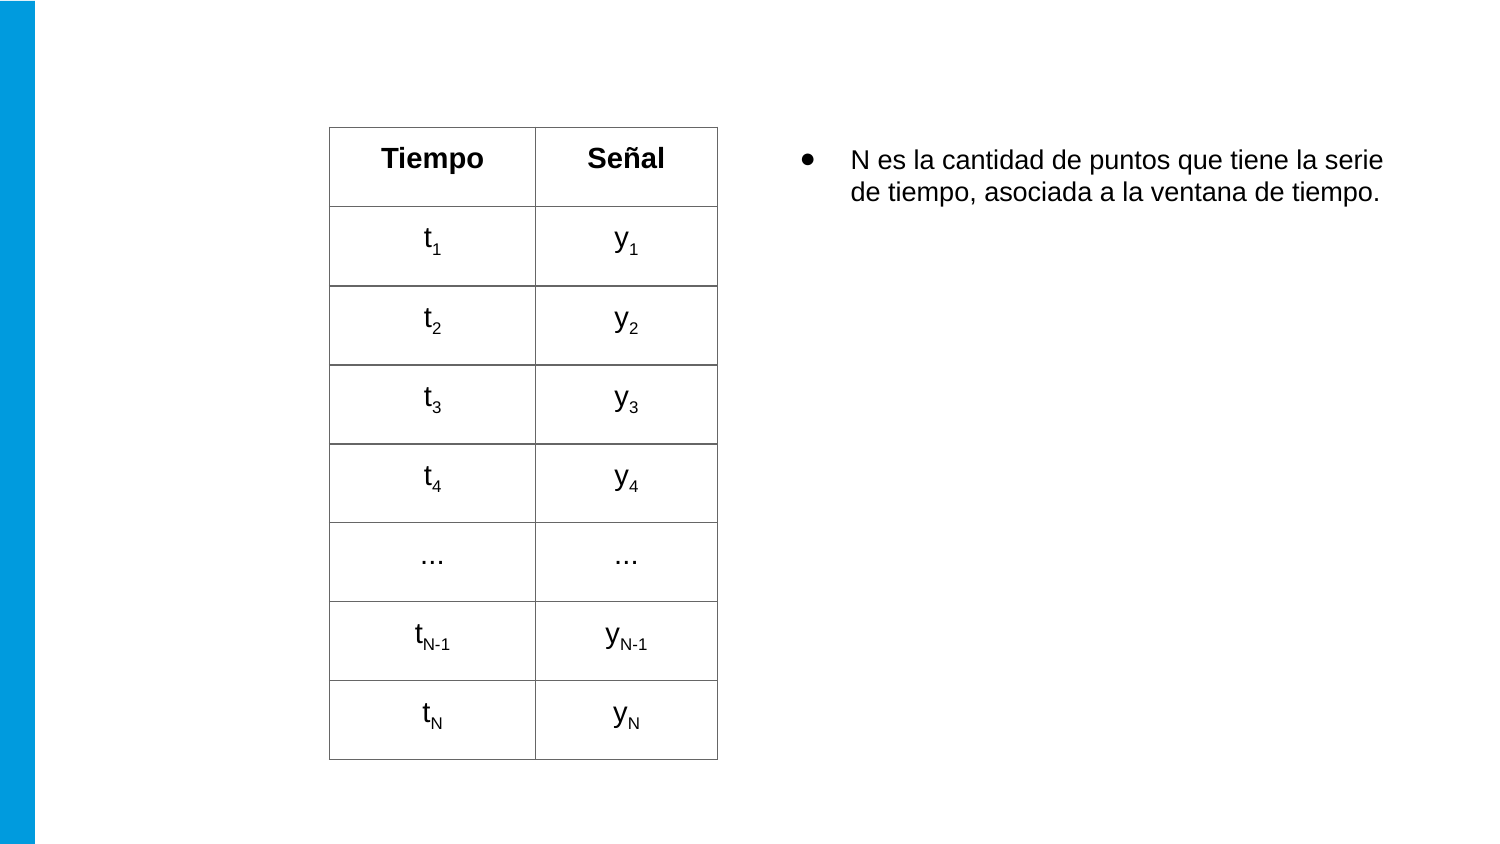

| Tiempo | Señal |
| --- | --- |
| t1 | y1 |
| t2 | y2 |
| t3 | y3 |
| t4 | y4 |
| ... | ... |
| tN-1 | yN-1 |
| tN | yN |
N es la cantidad de puntos que tiene la serie de tiempo, asociada a la ventana de tiempo.